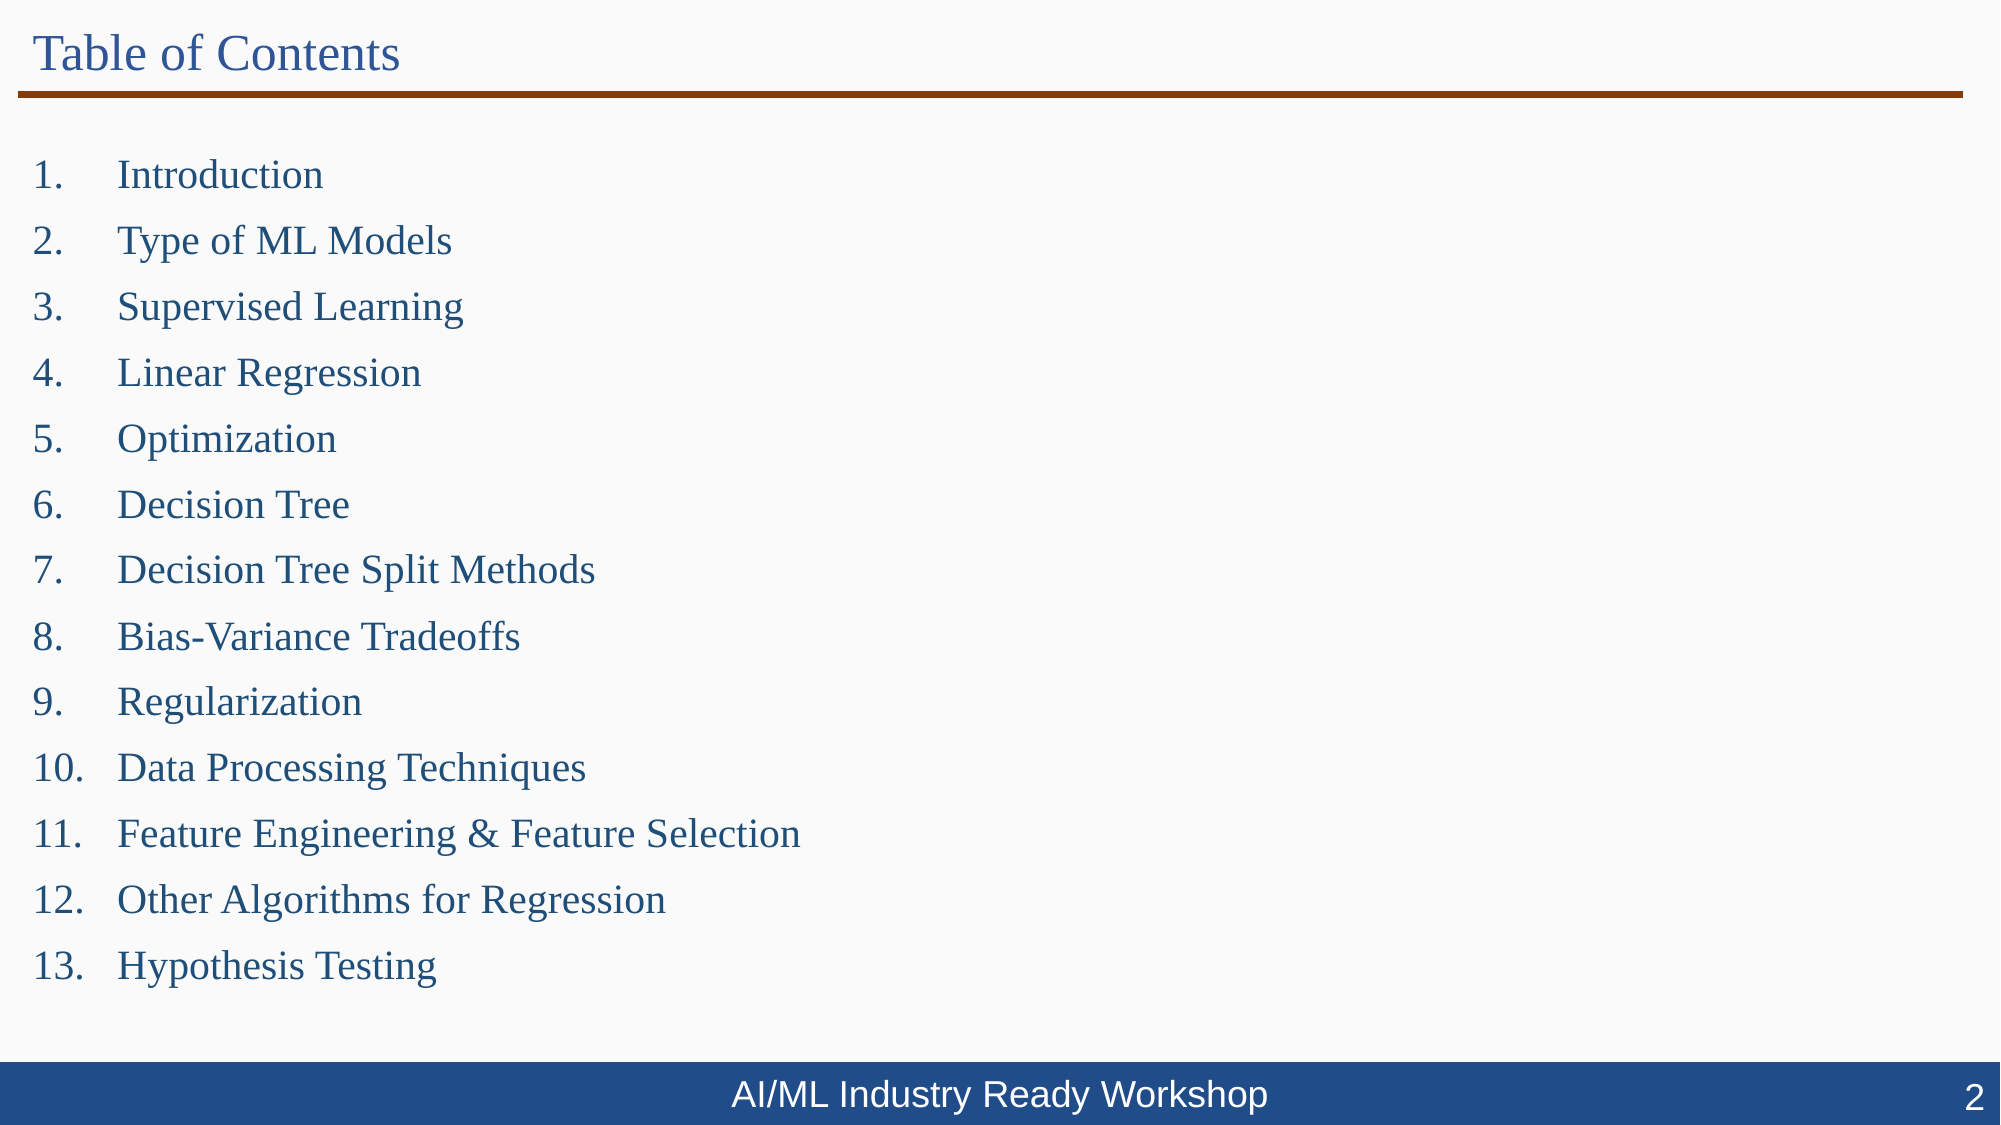

# Table of Contents
Introduction
Type of ML Models
Supervised Learning
Linear Regression
Optimization
Decision Tree
Decision Tree Split Methods
Bias-Variance Tradeoffs
Regularization
Data Processing Techniques
Feature Engineering & Feature Selection
Other Algorithms for Regression
Hypothesis Testing